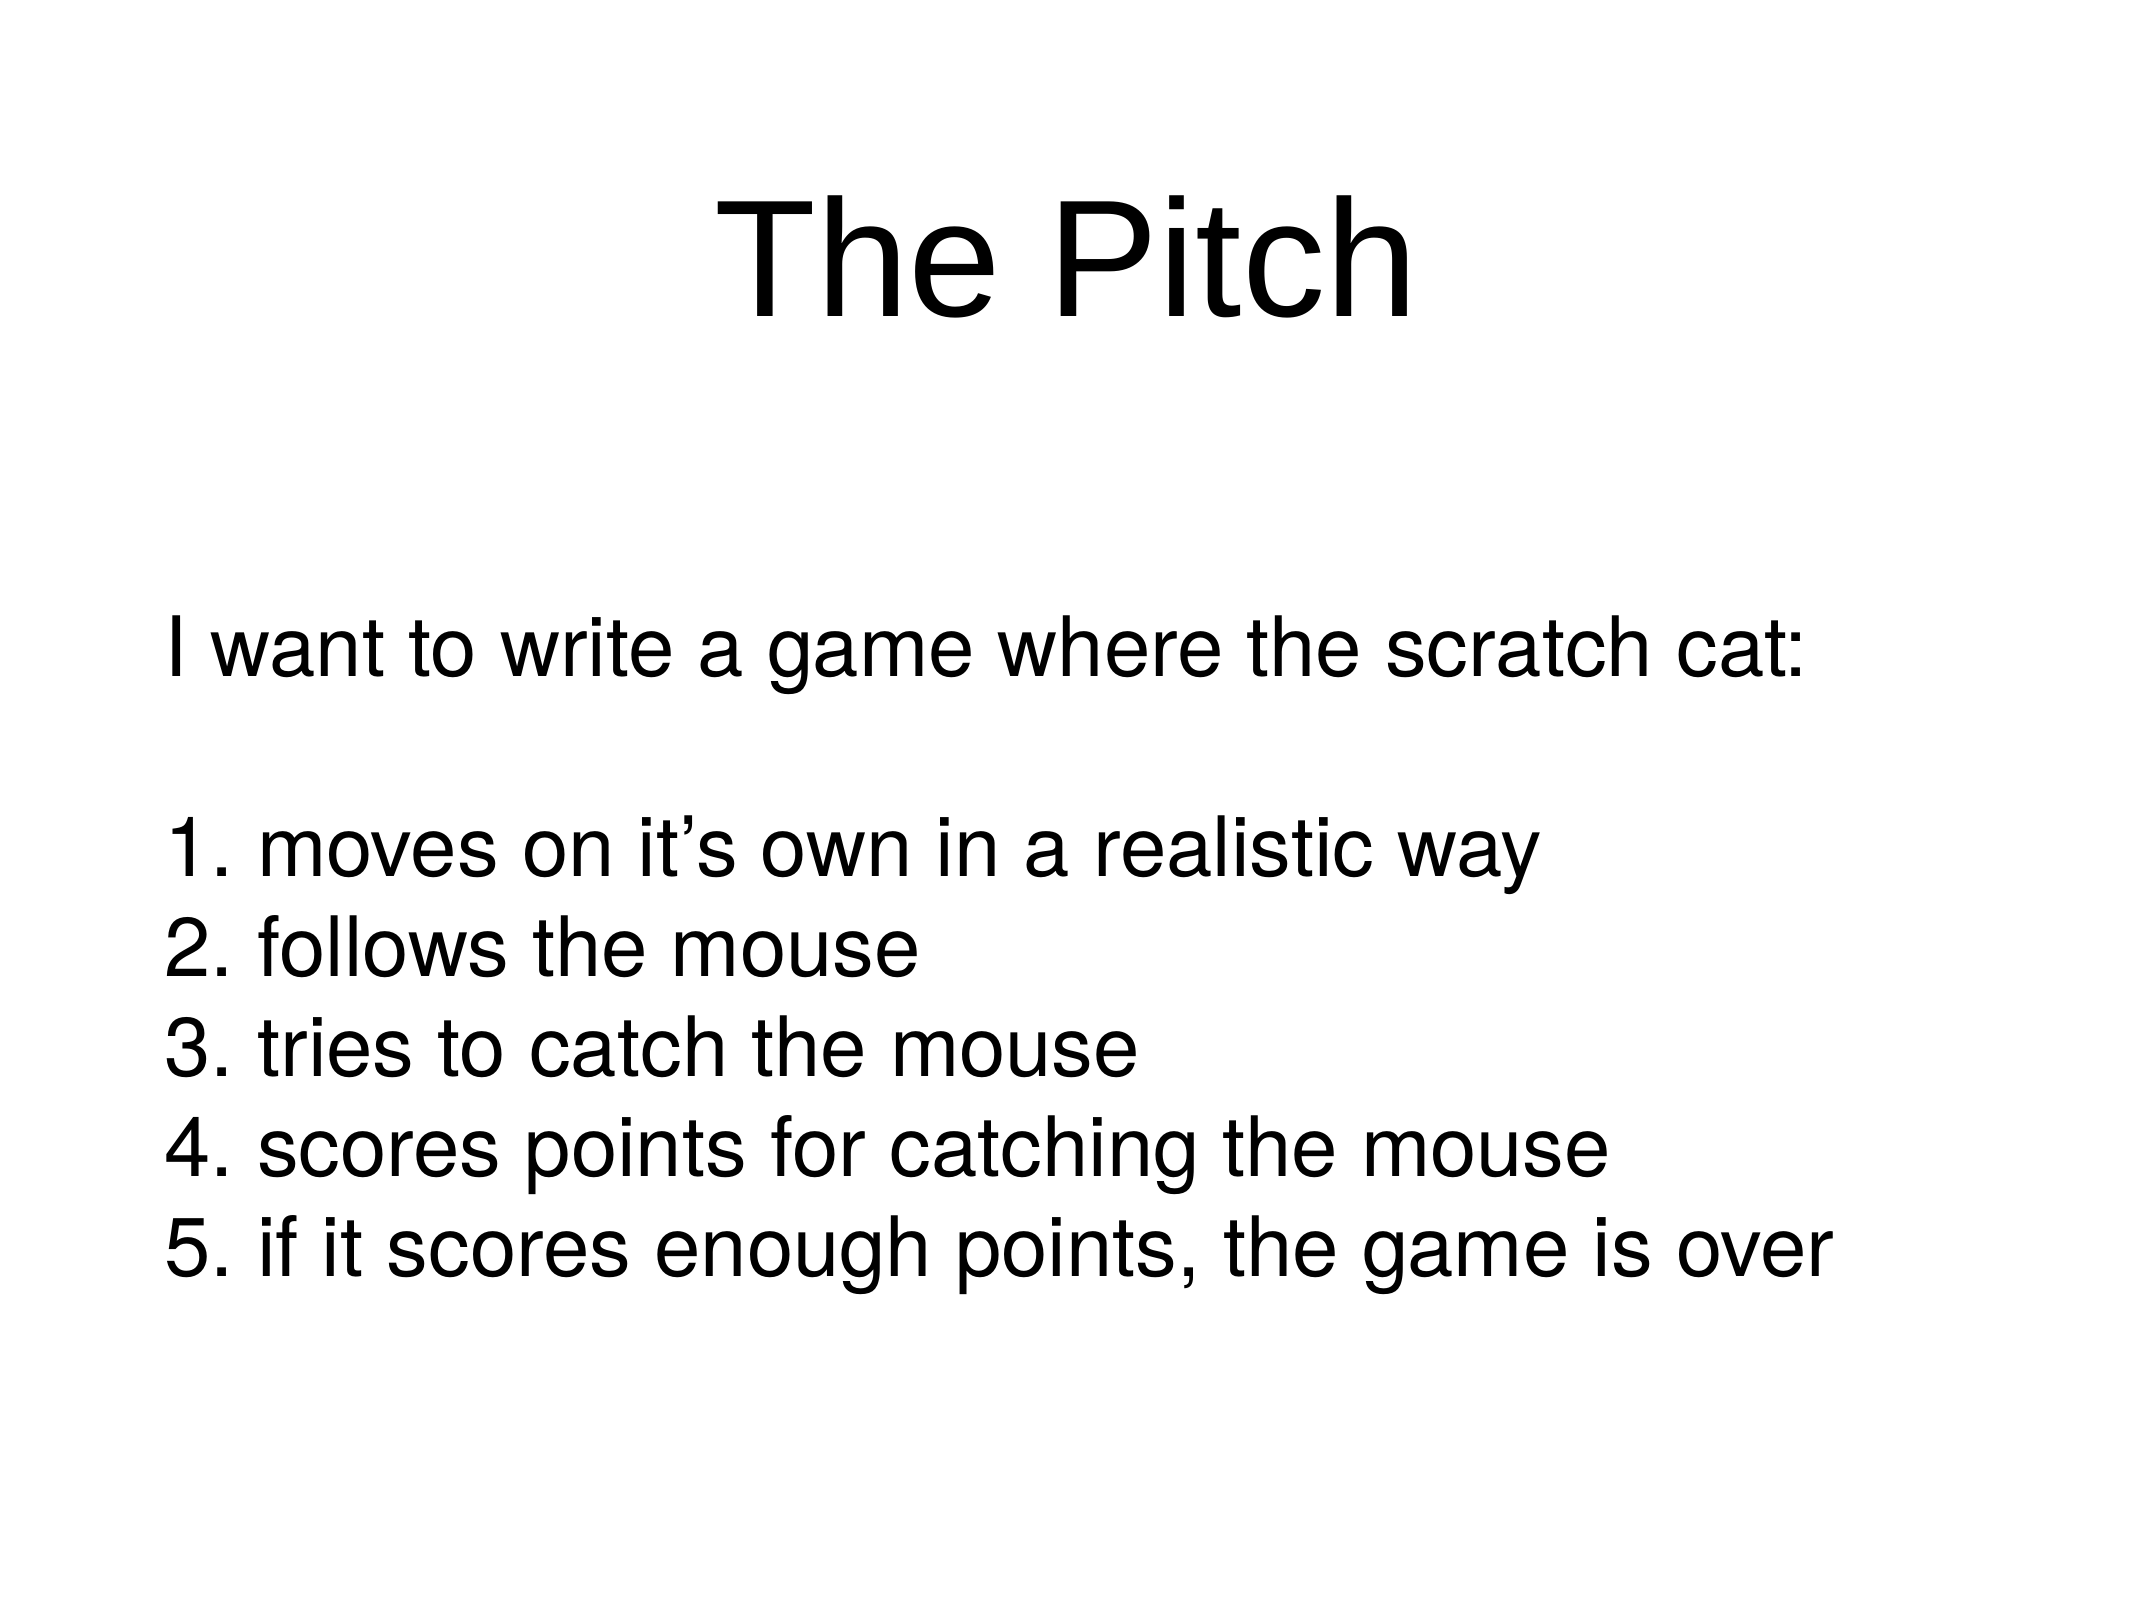

# The Pitch
I want to write a game where the scratch cat:

1. moves on it’s own in a realistic way
2. follows the mouse
3. tries to catch the mouse
4. scores points for catching the mouse
5. if it scores enough points, the game is over